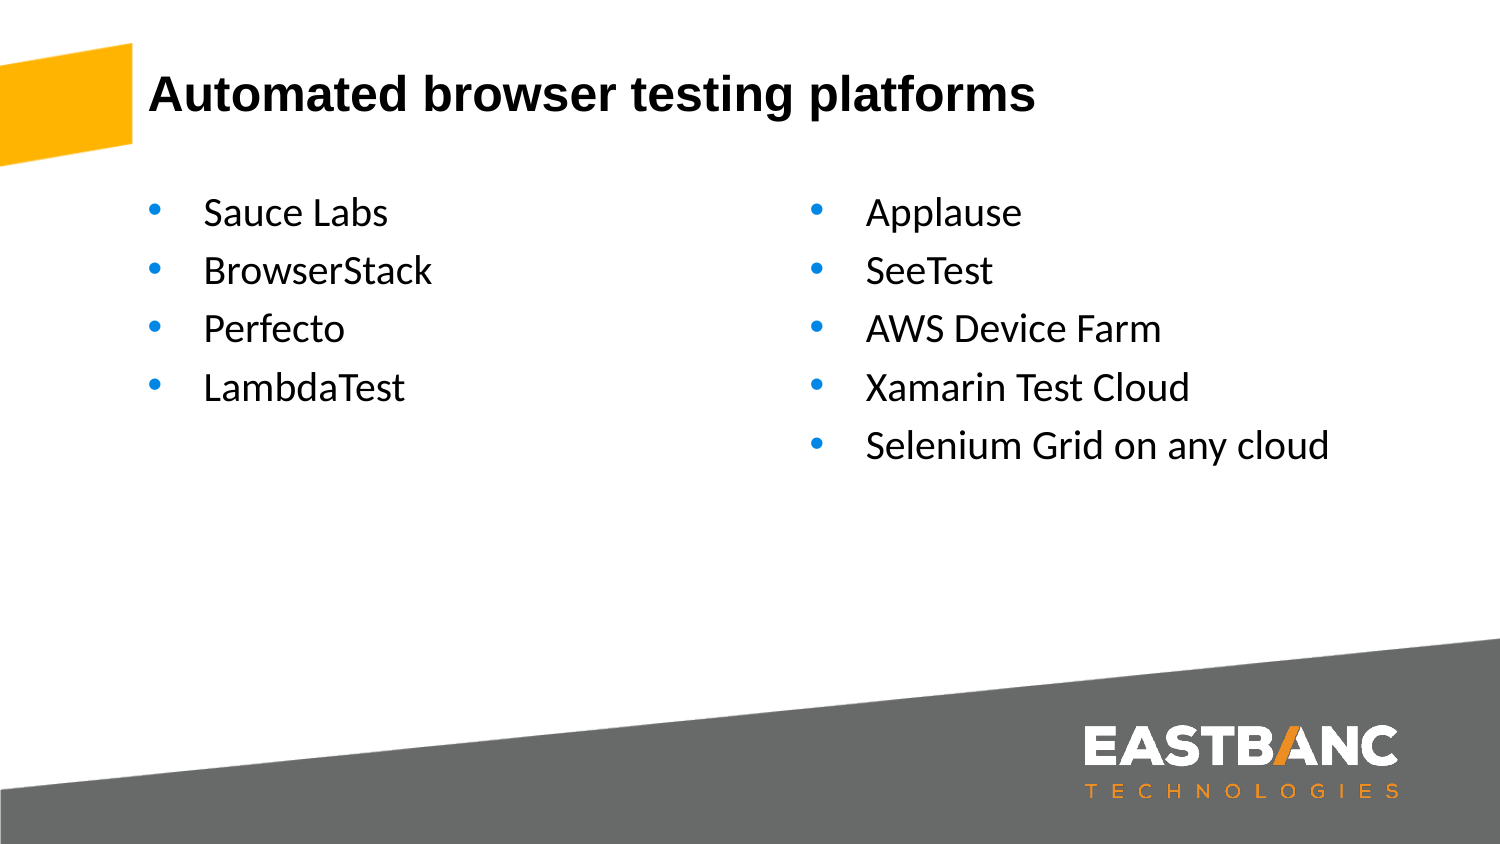

# Automated browser testing platforms
Sauce Labs
BrowserStack
Perfecto
LambdaTest
Applause
SeeTest
AWS Device Farm
Xamarin Test Cloud
Selenium Grid on any cloud